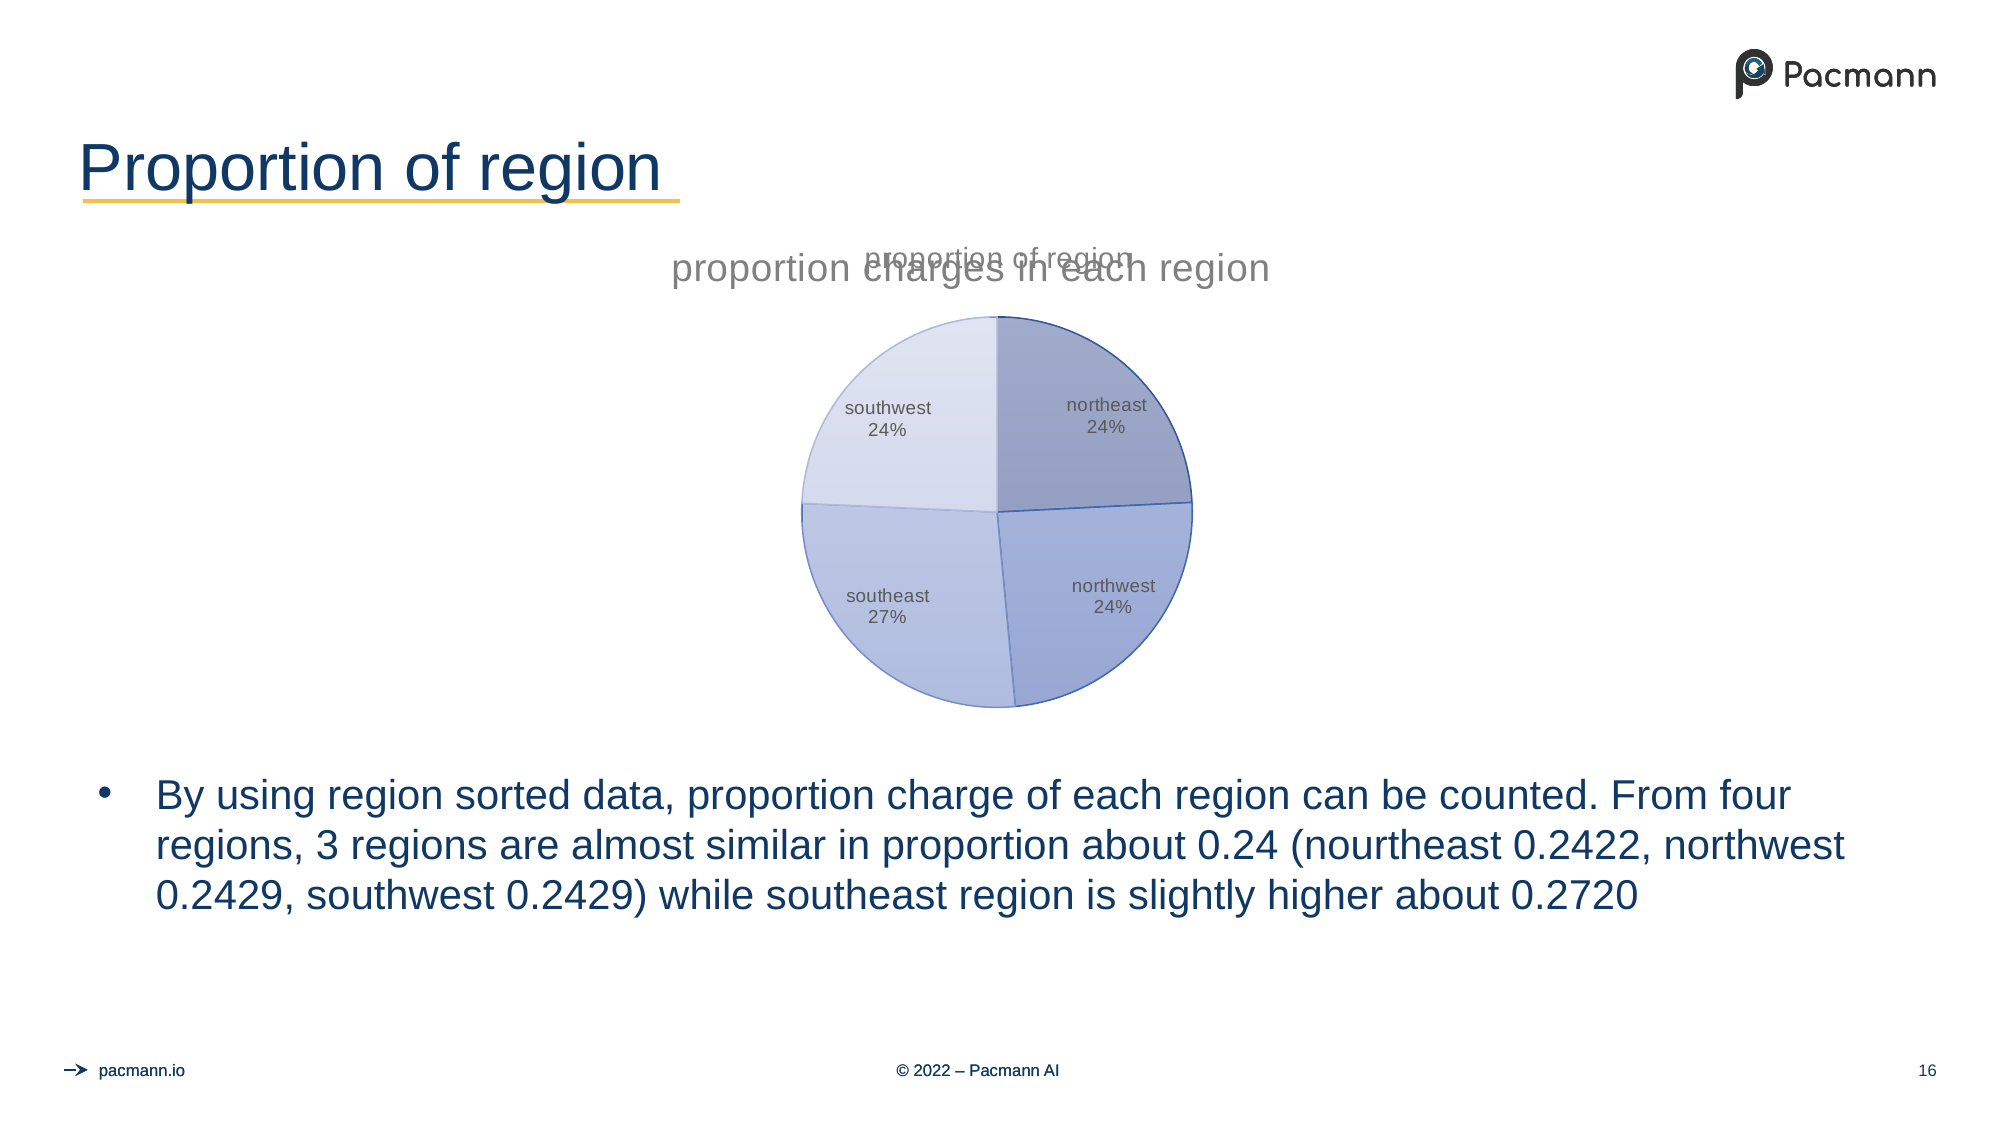

# Proportion of region

### Chart: proportion charges in each region

| Category |
|---|

### Chart:

| Category |  |
|---|---|
| northeast | 0.242152466367713 |
| northwest | 0.2428998505231689 |
| southeast | 0.27204783258594917 |
| southwest | 0.2428998505231689 |

By using region sorted data, proportion charge of each region can be counted. From four regions, 3 regions are almost similar in proportion about 0.24 (nourtheast 0.2422, northwest 0.2429, southwest 0.2429) while southeast region is slightly higher about 0.2720